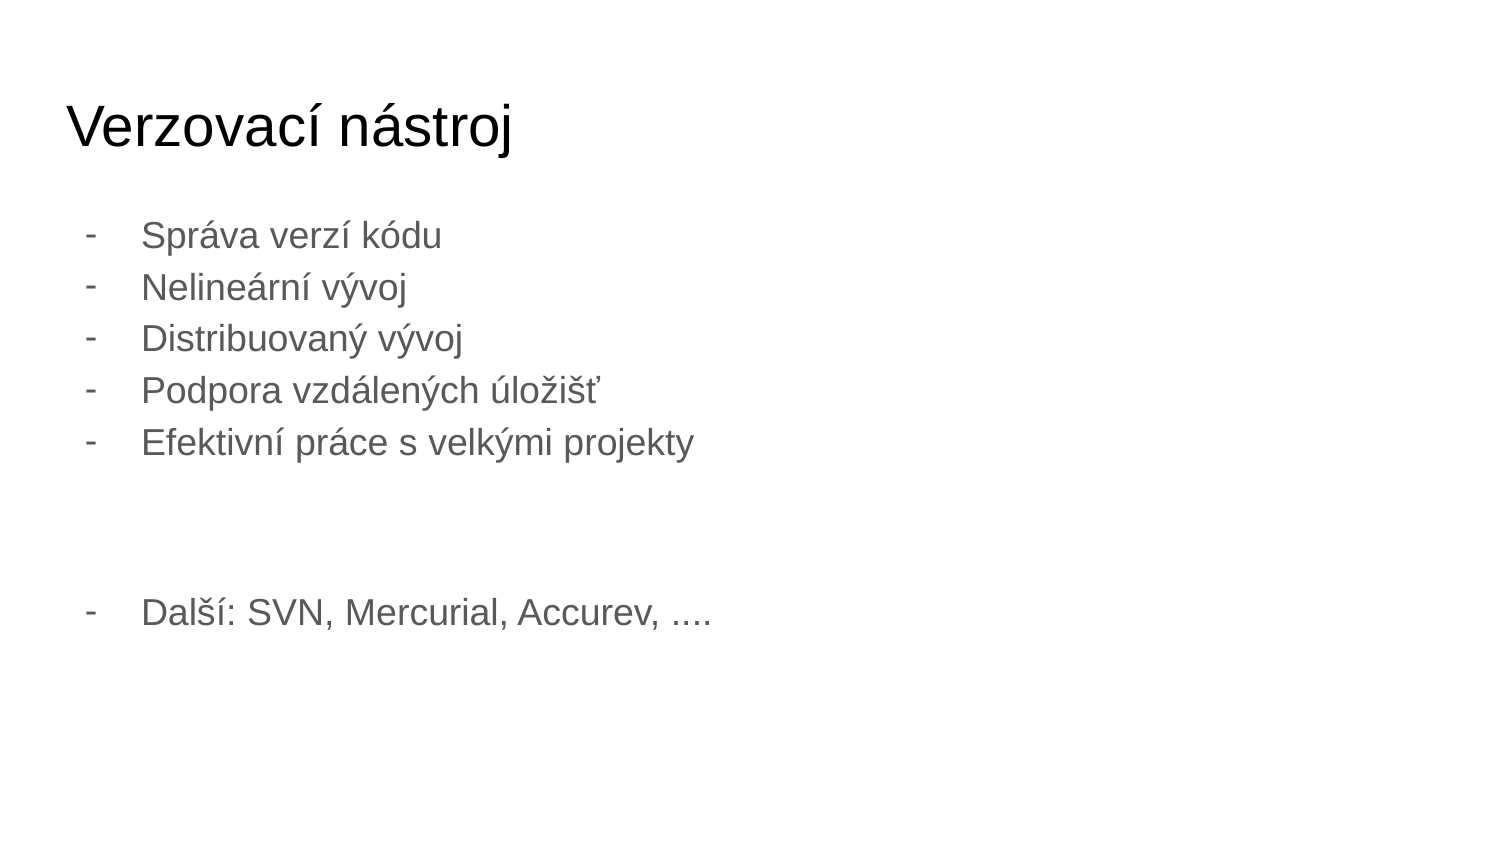

# Verzovací nástroj
Správa verzí kódu
Nelineární vývoj
Distribuovaný vývoj
Podpora vzdálených úložišť
Efektivní práce s velkými projekty

Další: SVN, Mercurial, Accurev, ....